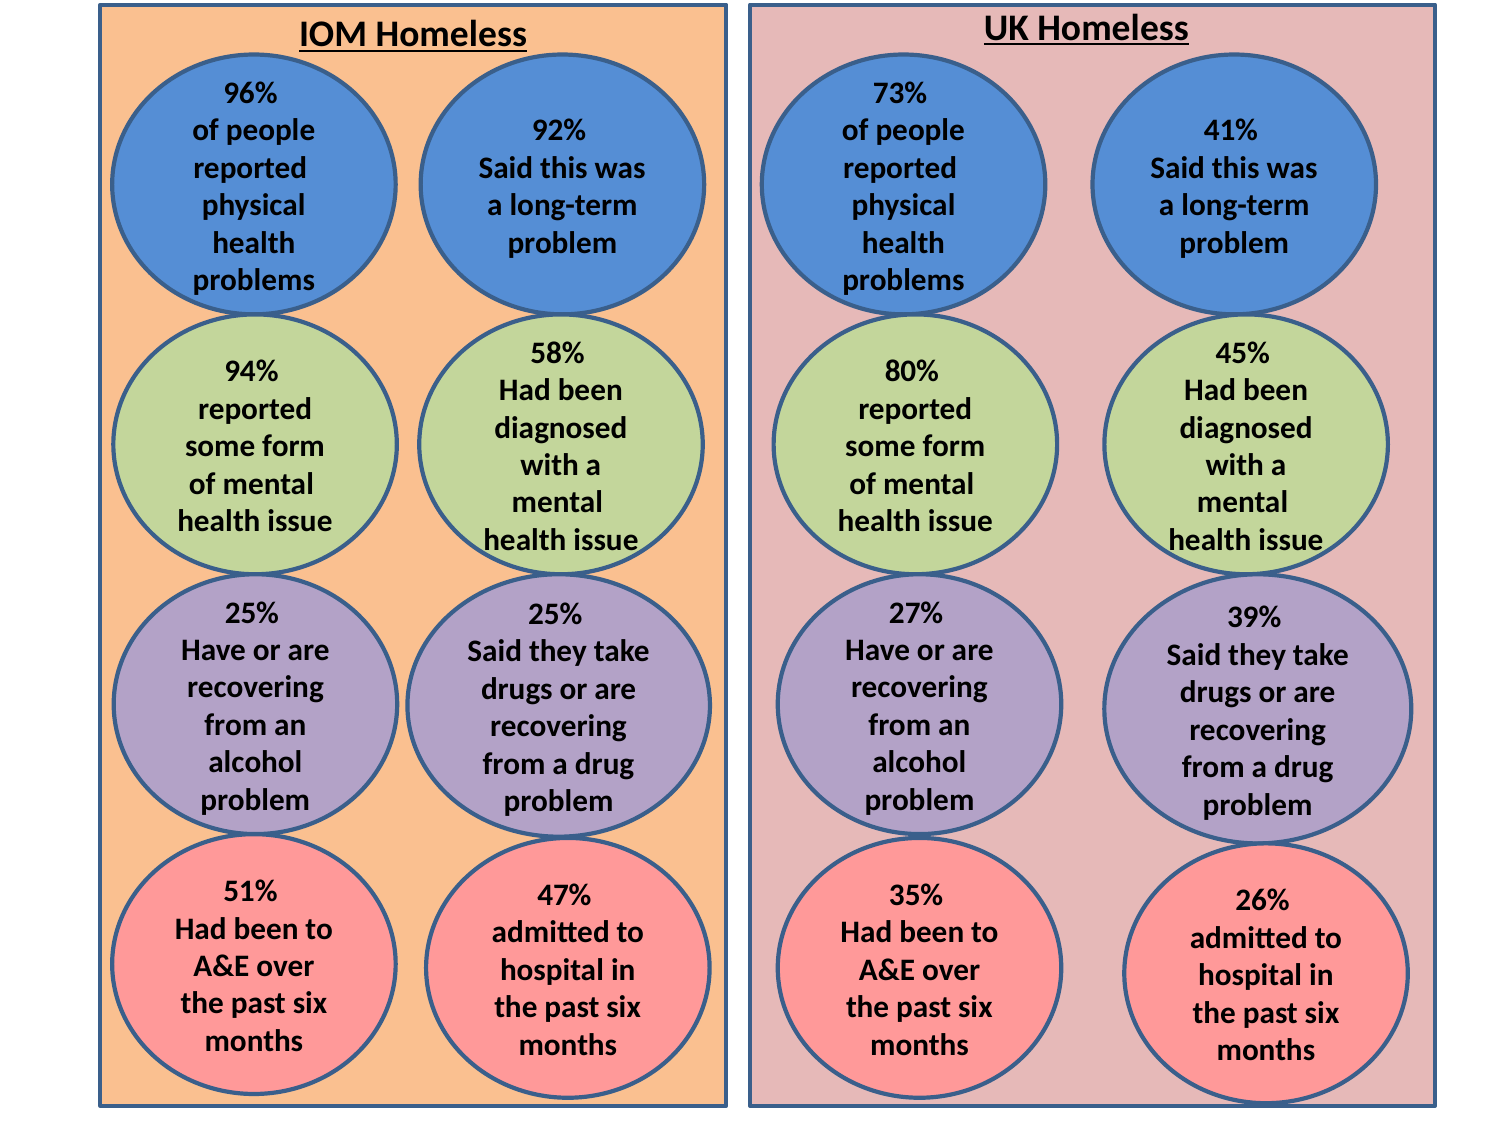

UK Homeless

IOM Homeless

96%
of people reported
physical health problems
92%
Said this was a long-term problem
73%
of people reported
physical health problems
41%
Said this was a long-term problem
94%
reported some form of mental  health issue
58%
Had been diagnosed with a mental  health issue
80%
reported some form of mental  health issue
45%
Had been diagnosed with a mental  health issue
25%
Have or are recovering from an alcohol problem
25%
Said they take drugs or are recovering from a drug problem
27%
Have or are recovering from an alcohol problem
39%
Said they take drugs or are recovering from a drug problem
51%
Had been to A&E over the past six months
47%
admitted to hospital in the past six months
35%
Had been to A&E over the past six months
26%
admitted to hospital in the past six months